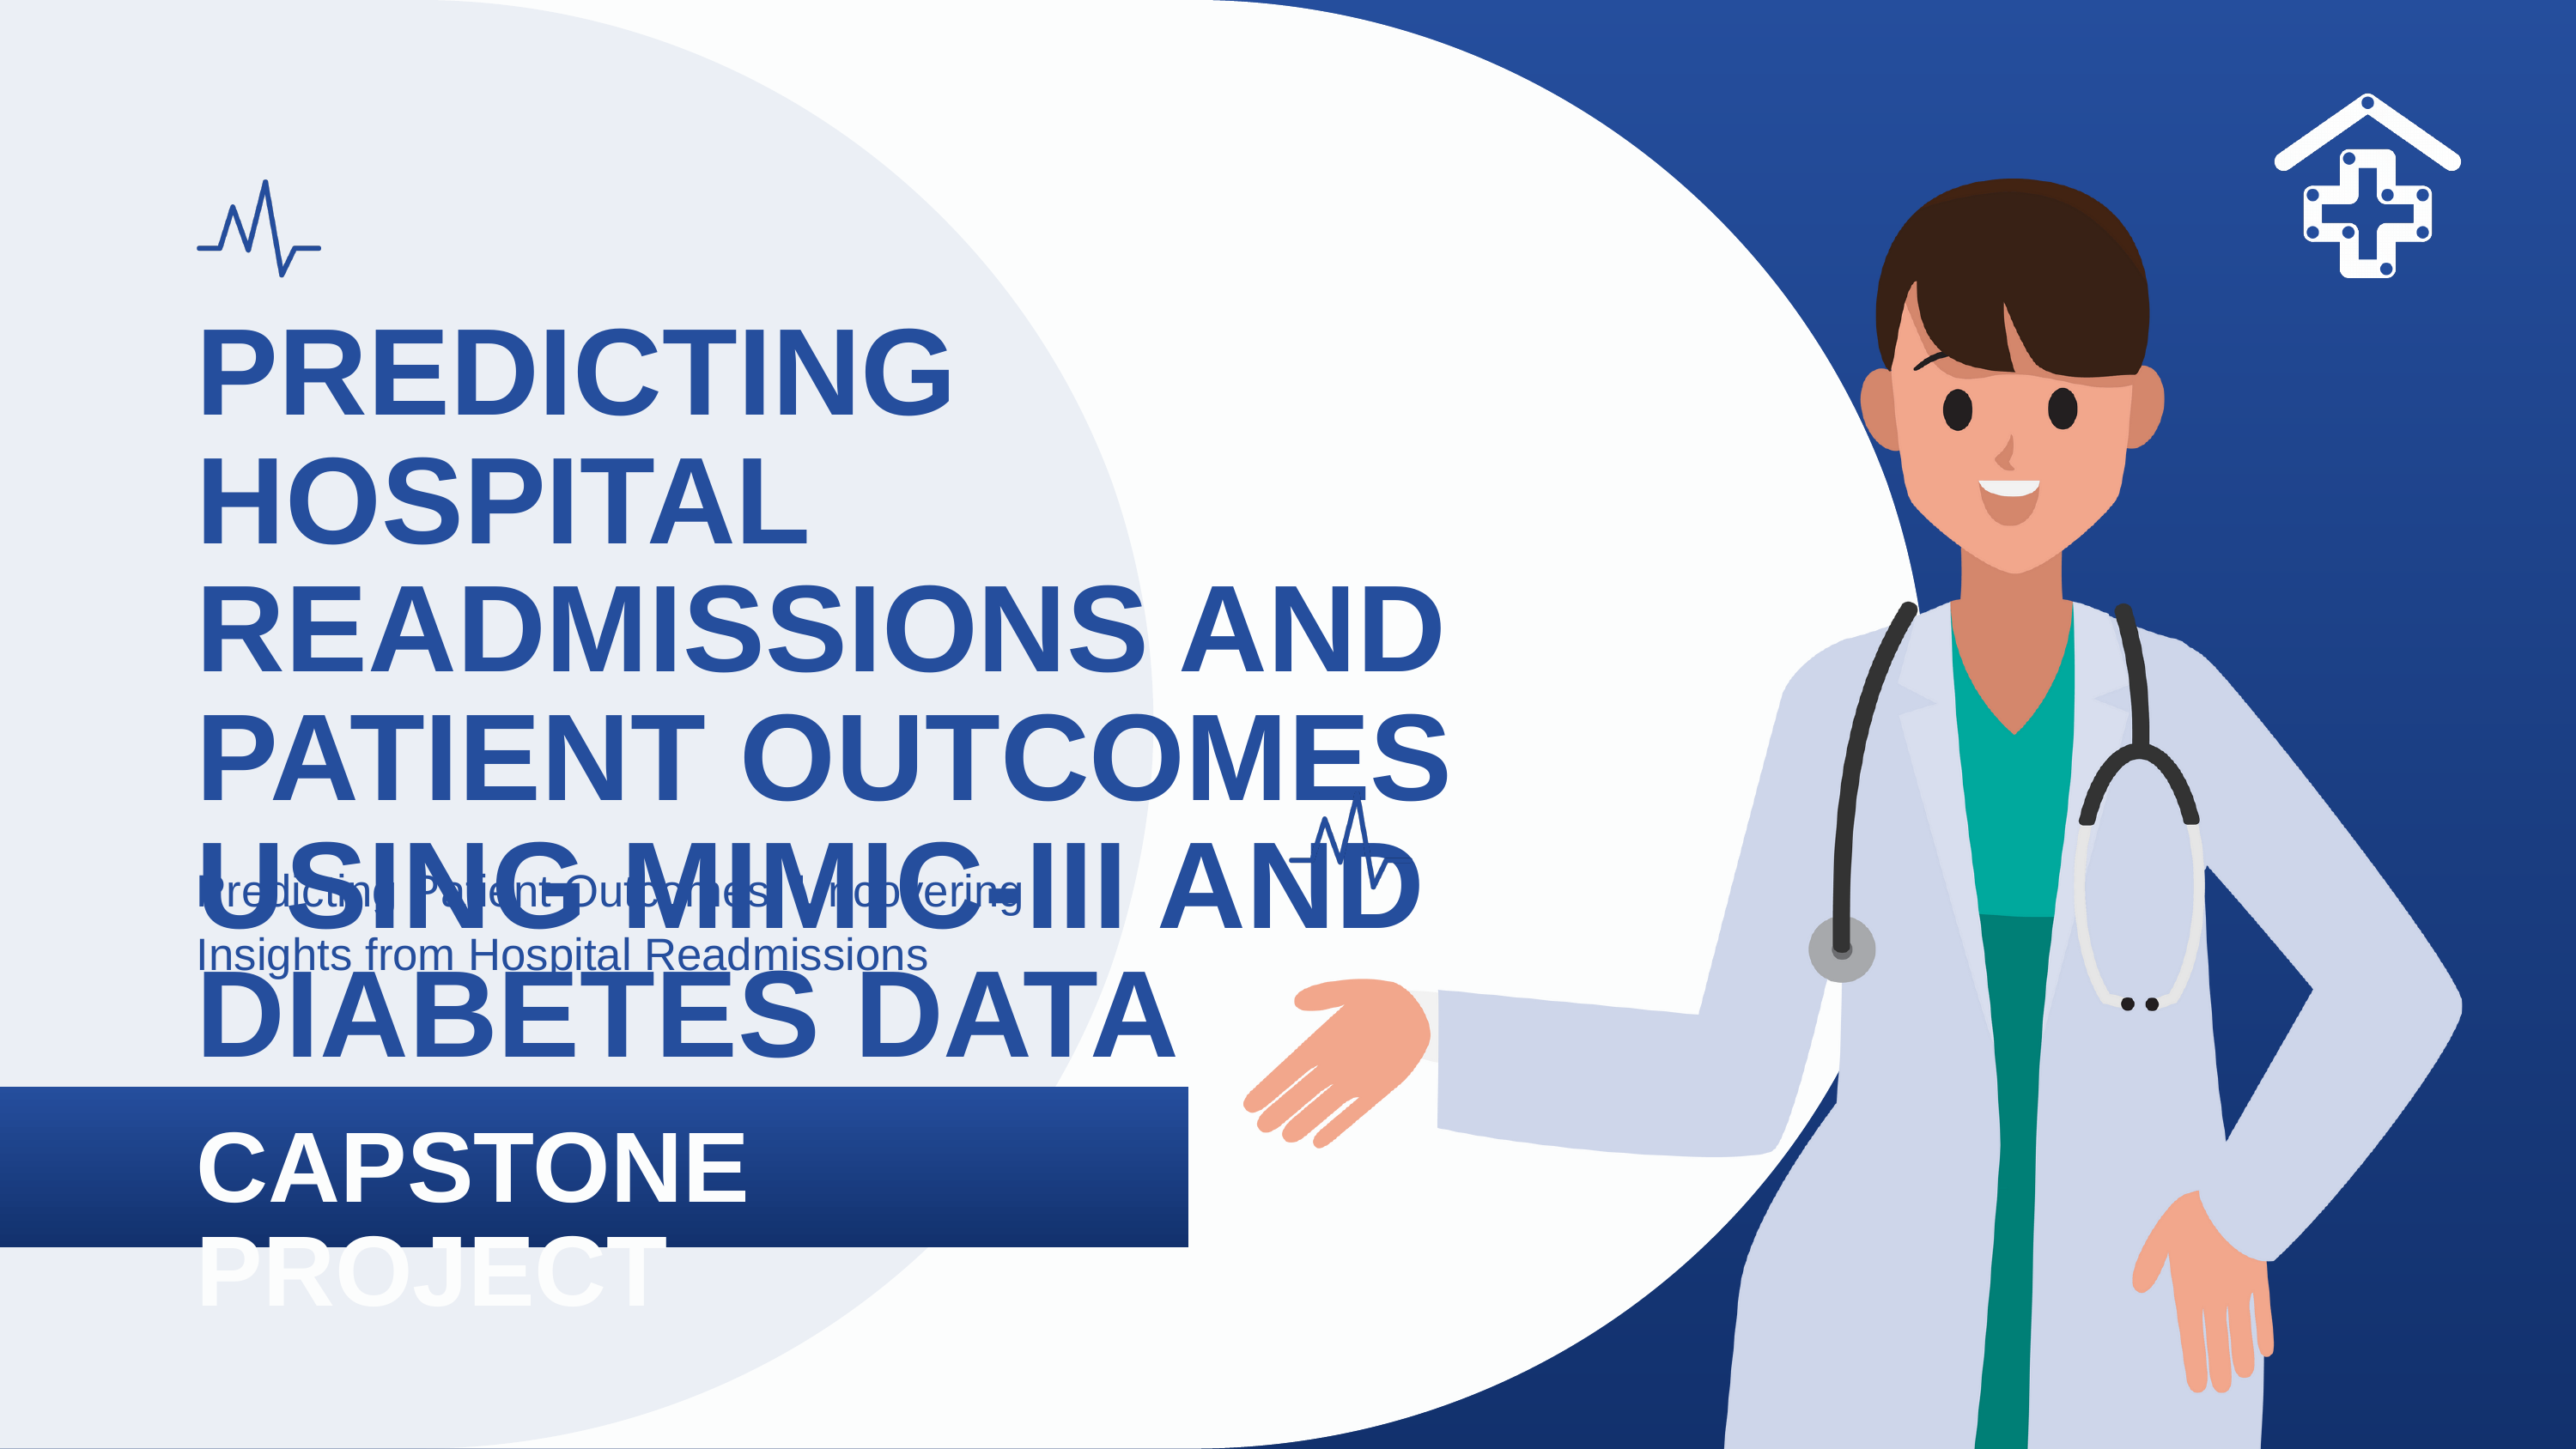

PREDICTING HOSPITAL READMISSIONS AND PATIENT OUTCOMES USING MIMIC-III AND DIABETES DATA

Predicting Patient Outcomes: Uncovering Insights from Hospital Readmissions

CAPSTONE PROJECT